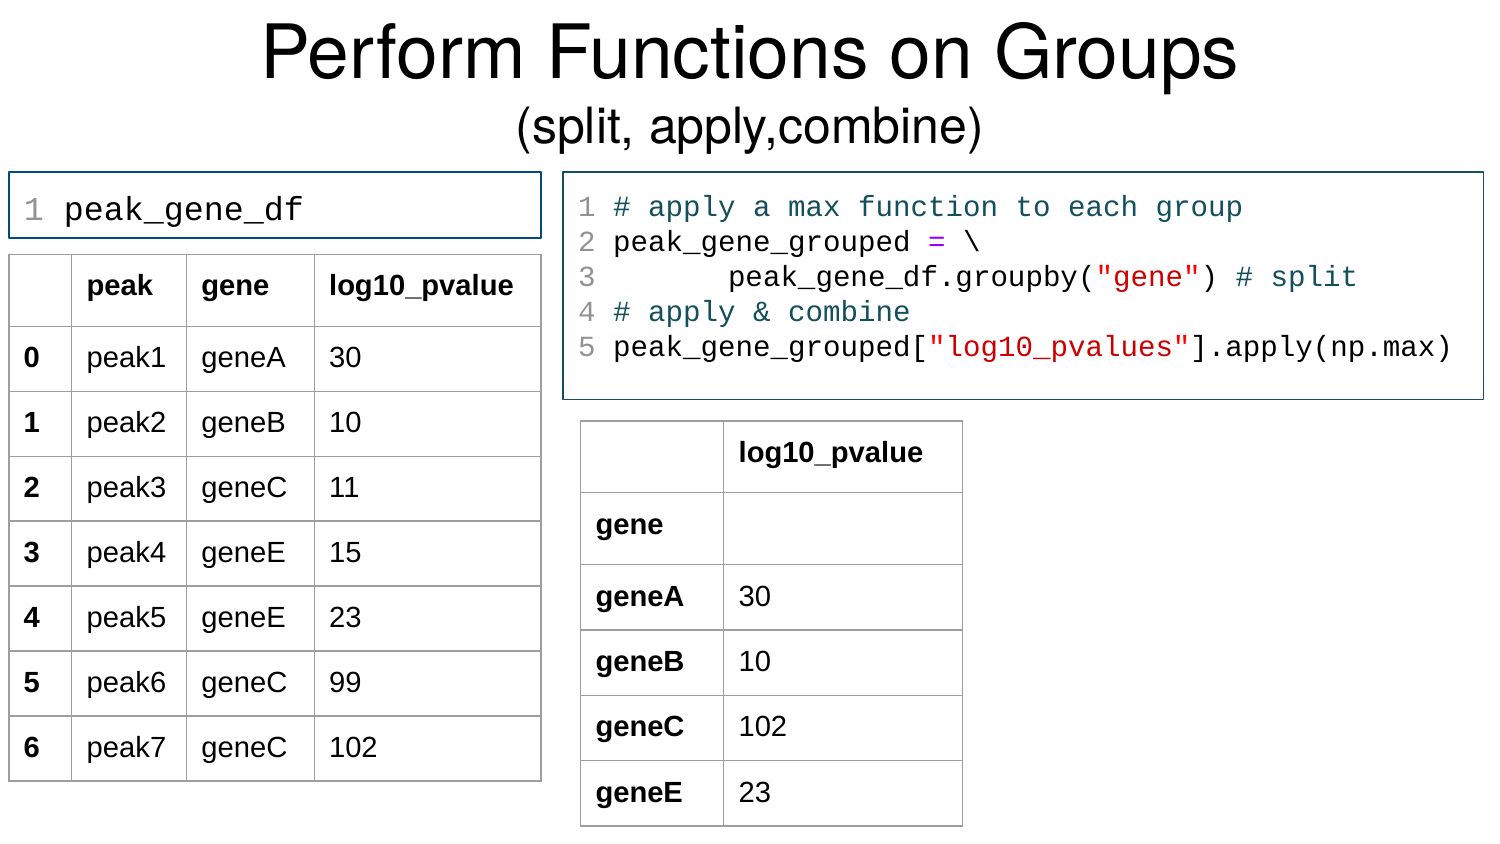

# Perform Functions on Groups
(split, apply,combine)
1 peak_gene_df
1 # apply a max function to each group
2 peak_gene_grouped = \
3	peak_gene_df.groupby("gene") # split
4 # apply & combine
5 peak_gene_grouped["log10_pvalues"].apply(np.max)

|  | peak | gene | log10\_pvalue |
| --- | --- | --- | --- |
| 0 | peak1 | geneA | 30 |
| 1 | peak2 | geneB | 10 |
| 2 | peak3 | geneC | 11 |
| 3 | peak4 | geneE | 15 |
| 4 | peak5 | geneE | 23 |
| 5 | peak6 | geneC | 99 |
| 6 | peak7 | geneC | 102 |
|  | log10\_pvalue |
| --- | --- |
| gene |  |
| geneA | 30 |
| geneB | 10 |
| geneC | 102 |
| geneE | 23 |